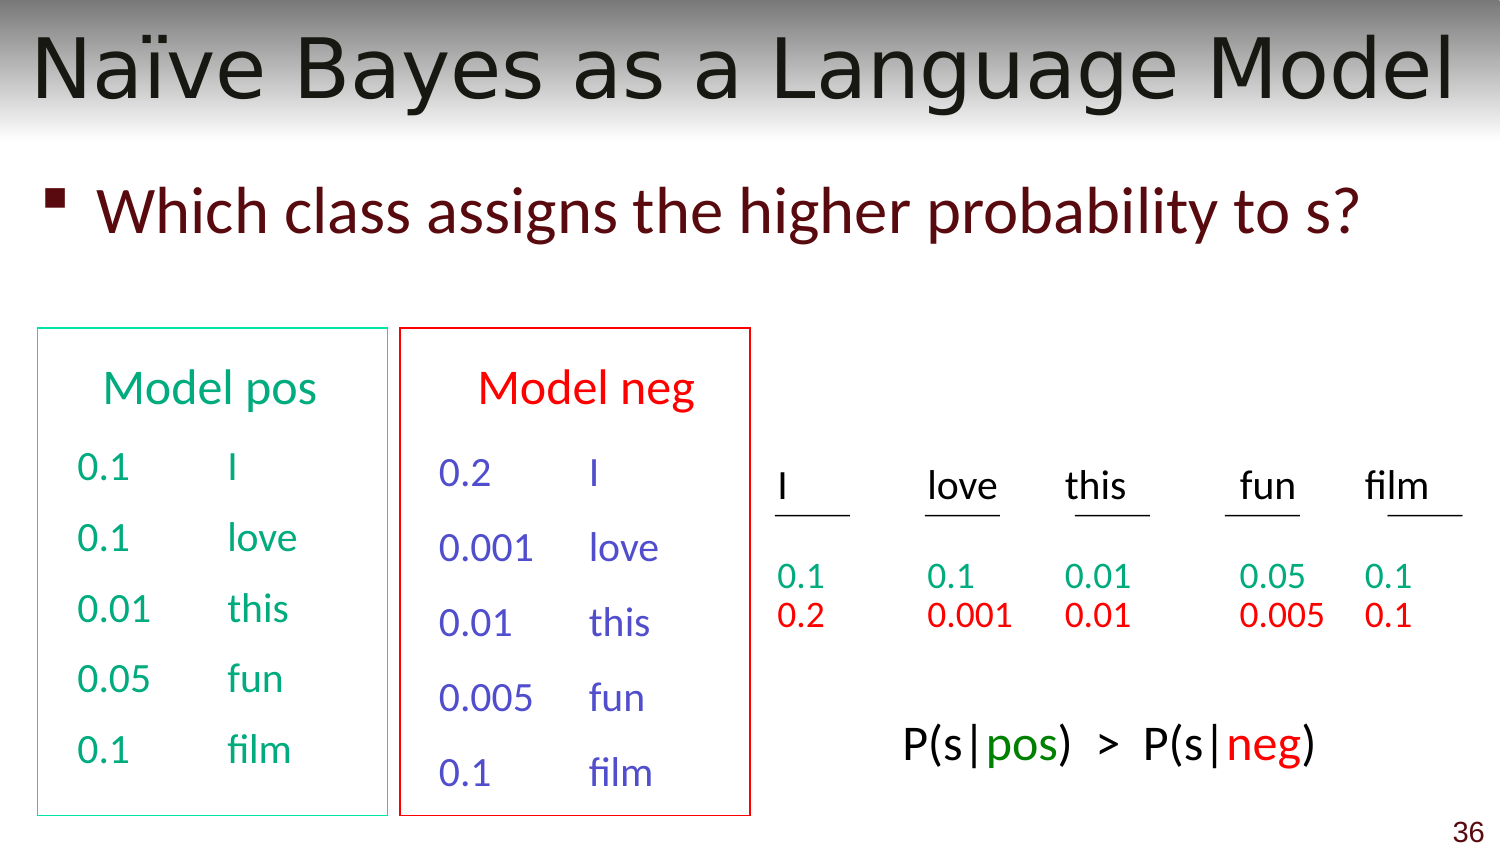

# Naïve Bayes as a Language Model
Which class assigns the higher probability to s?

Model pos
Model neg
0.2	I
0.001	love
0.01	this
0.005	fun
0.1	film
0.1	I
0.1	love
0.01	this
0.05	fun
0.1	film
I
love
this
fun
film

0.1
0.1
0.01
0.05
0.1
0.2
0.001
0.01
0.005
0.1
P(s|pos)  >  P(s|neg)
36